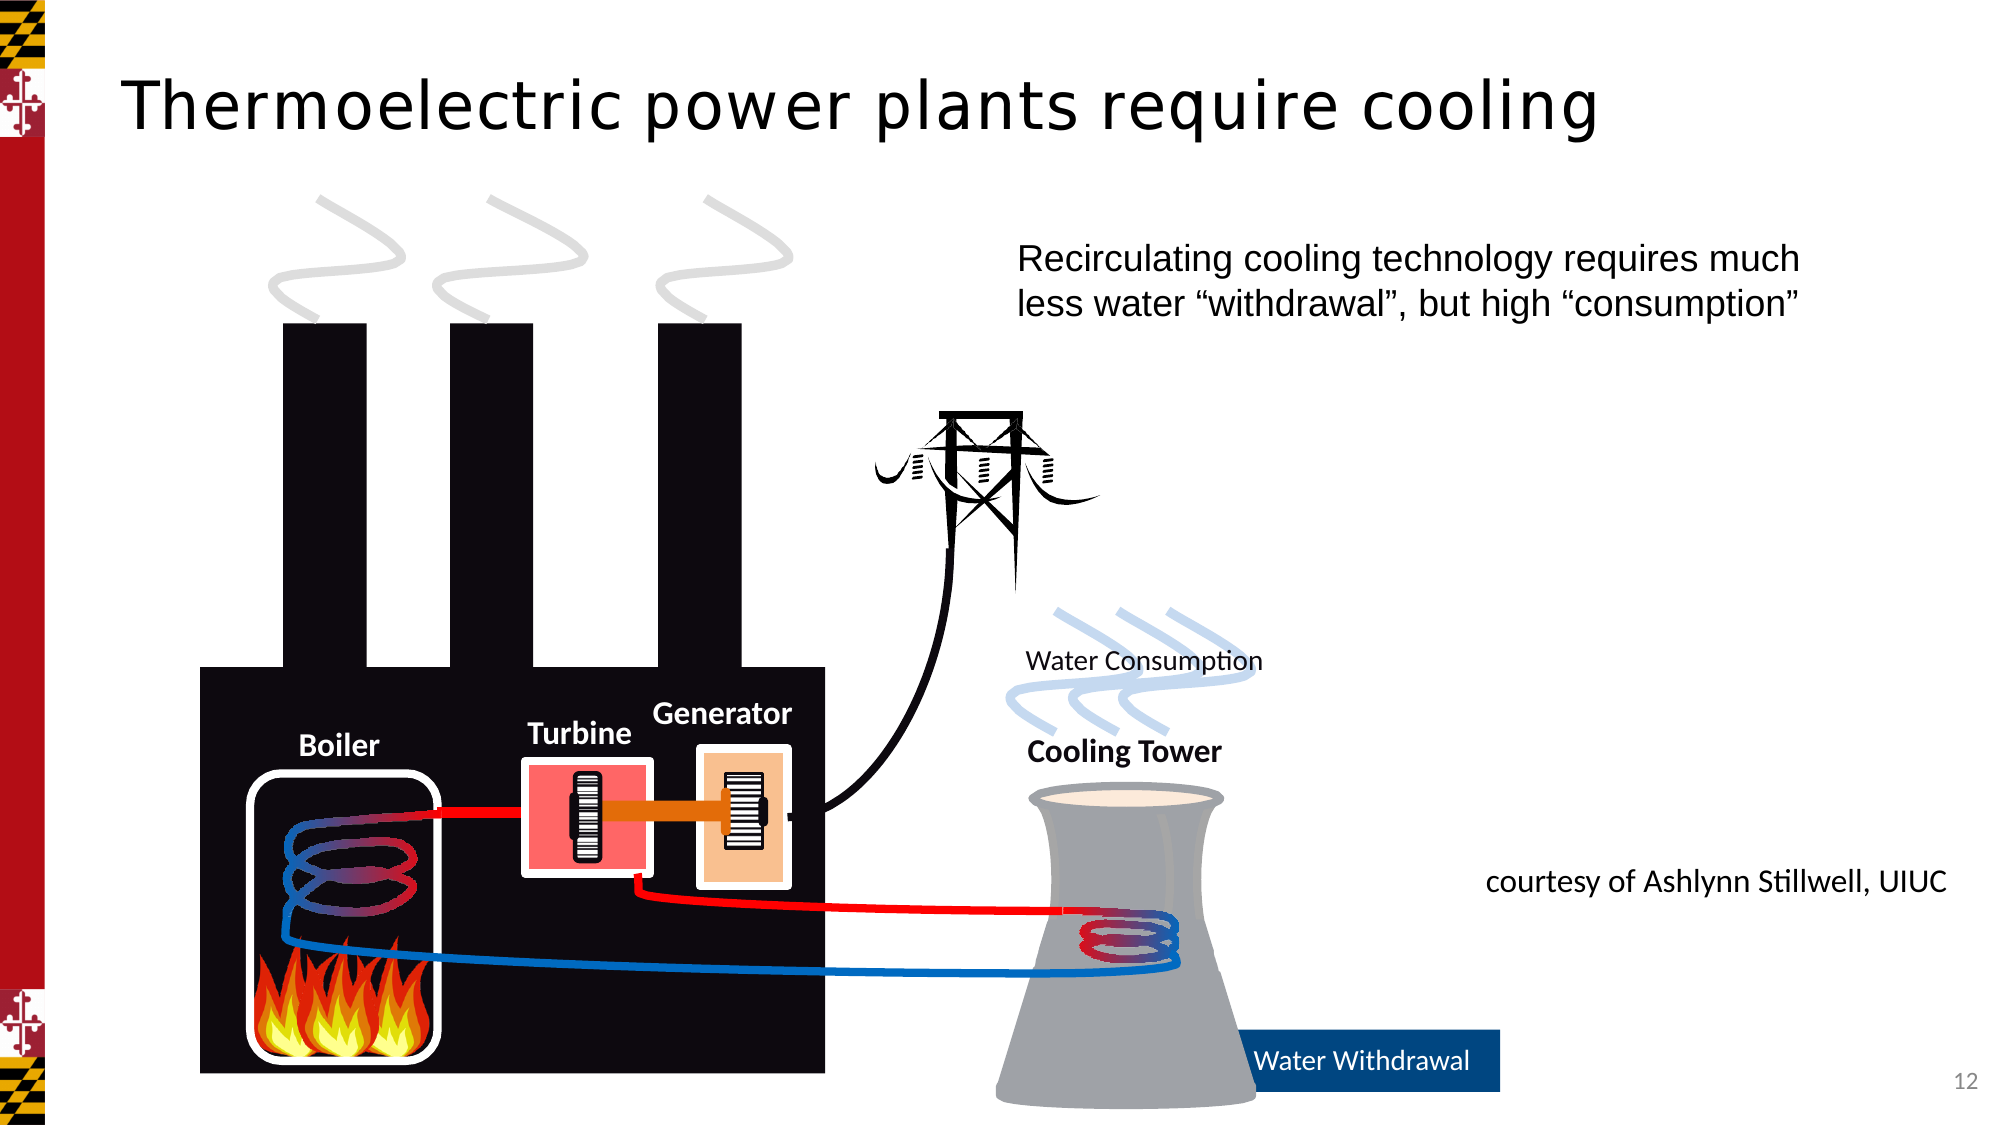

# Thermoelectric power plants require cooling

Recirculating cooling technology requires much less water “withdrawal”, but high “consumption”

Water Consumption

Generator
Turbine
Boiler
Cooling Tower

courtesy of Ashlynn Stillwell, UIUC

Water Withdrawal